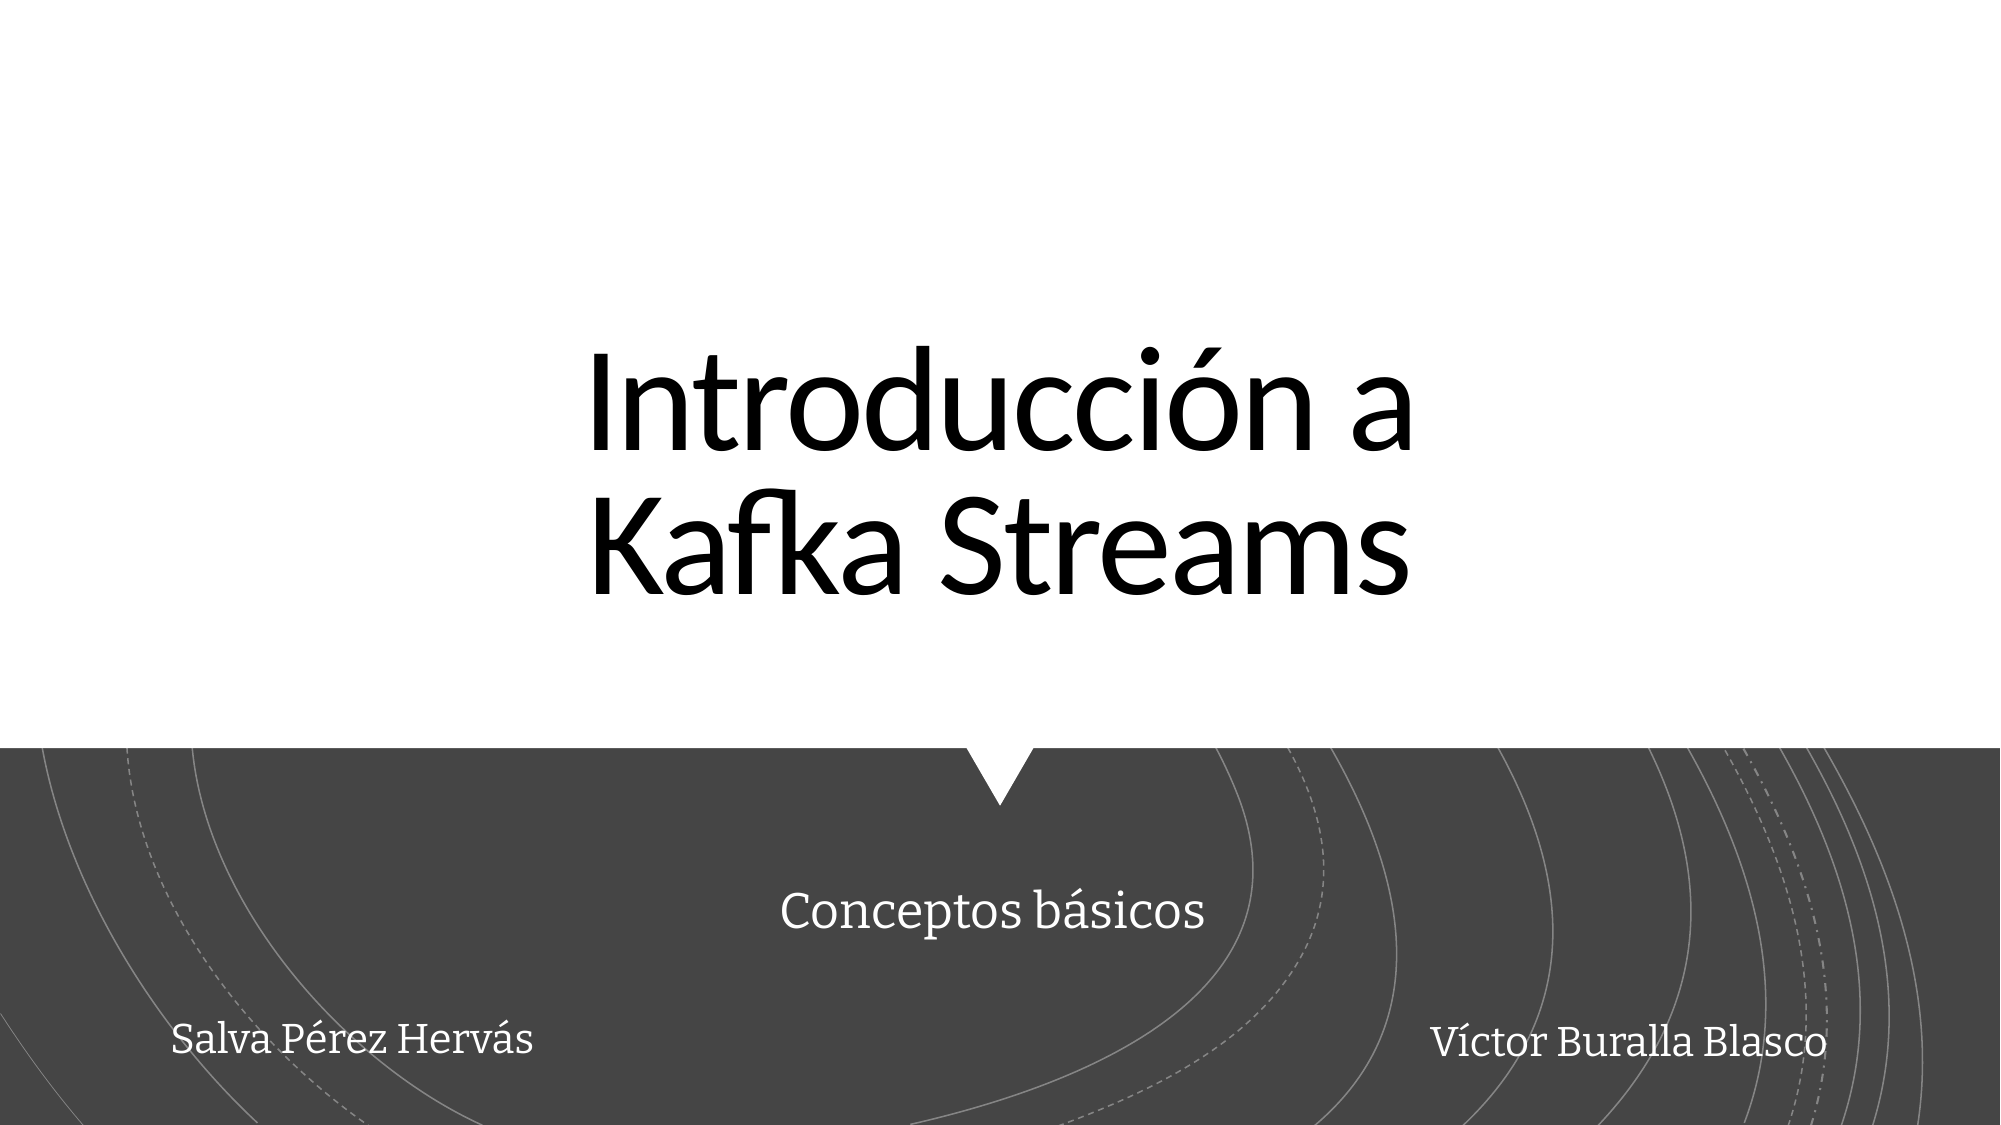

# Introducción a Kafka Streams

Conceptos básicos
Salva Pérez Hervás
Víctor Buralla Blasco